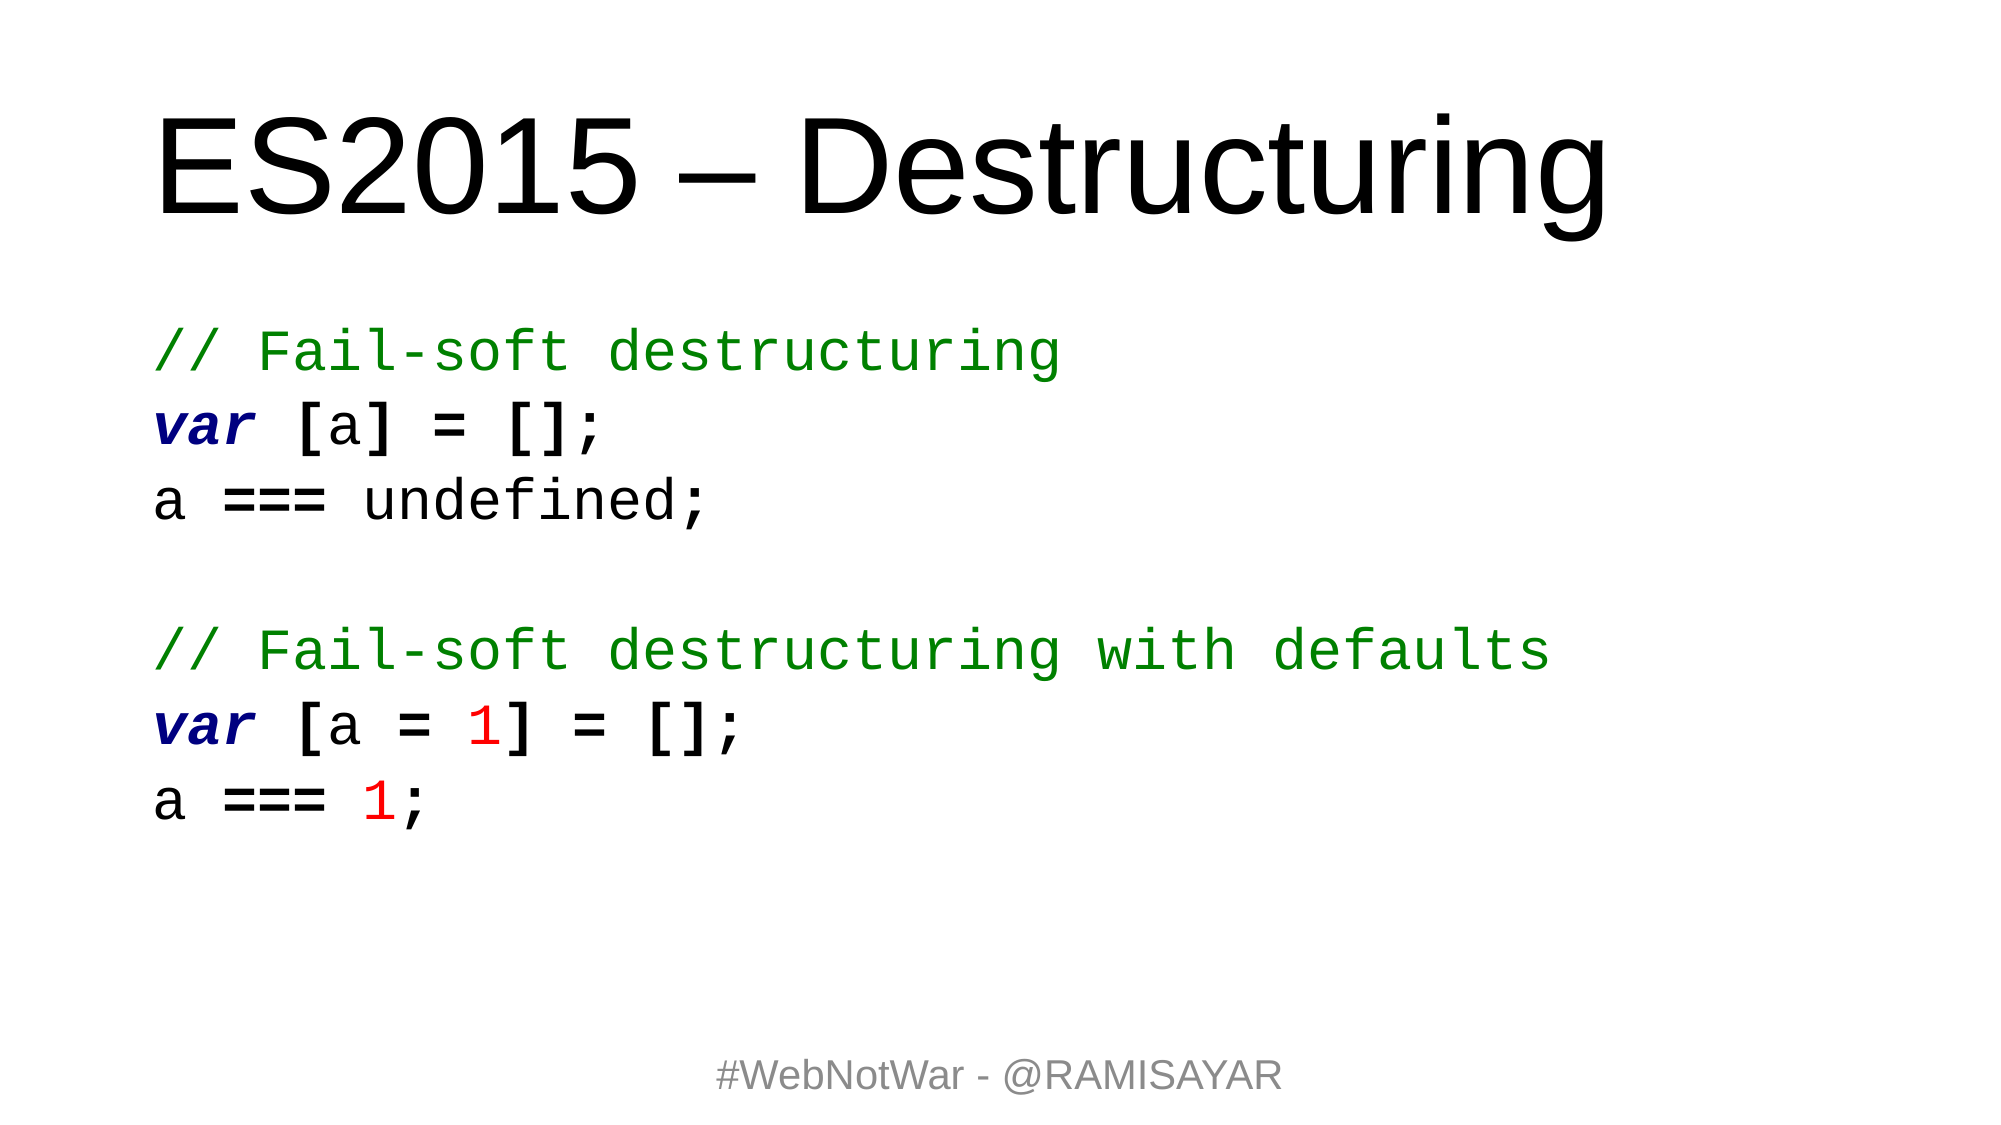

# ES2015 – Destructuring
// Fail-soft destructuring
var [a] = [];
a === undefined;

// Fail-soft destructuring with defaults
var [a = 1] = [];
a === 1;

#WebNotWar - @RAMISAYAR